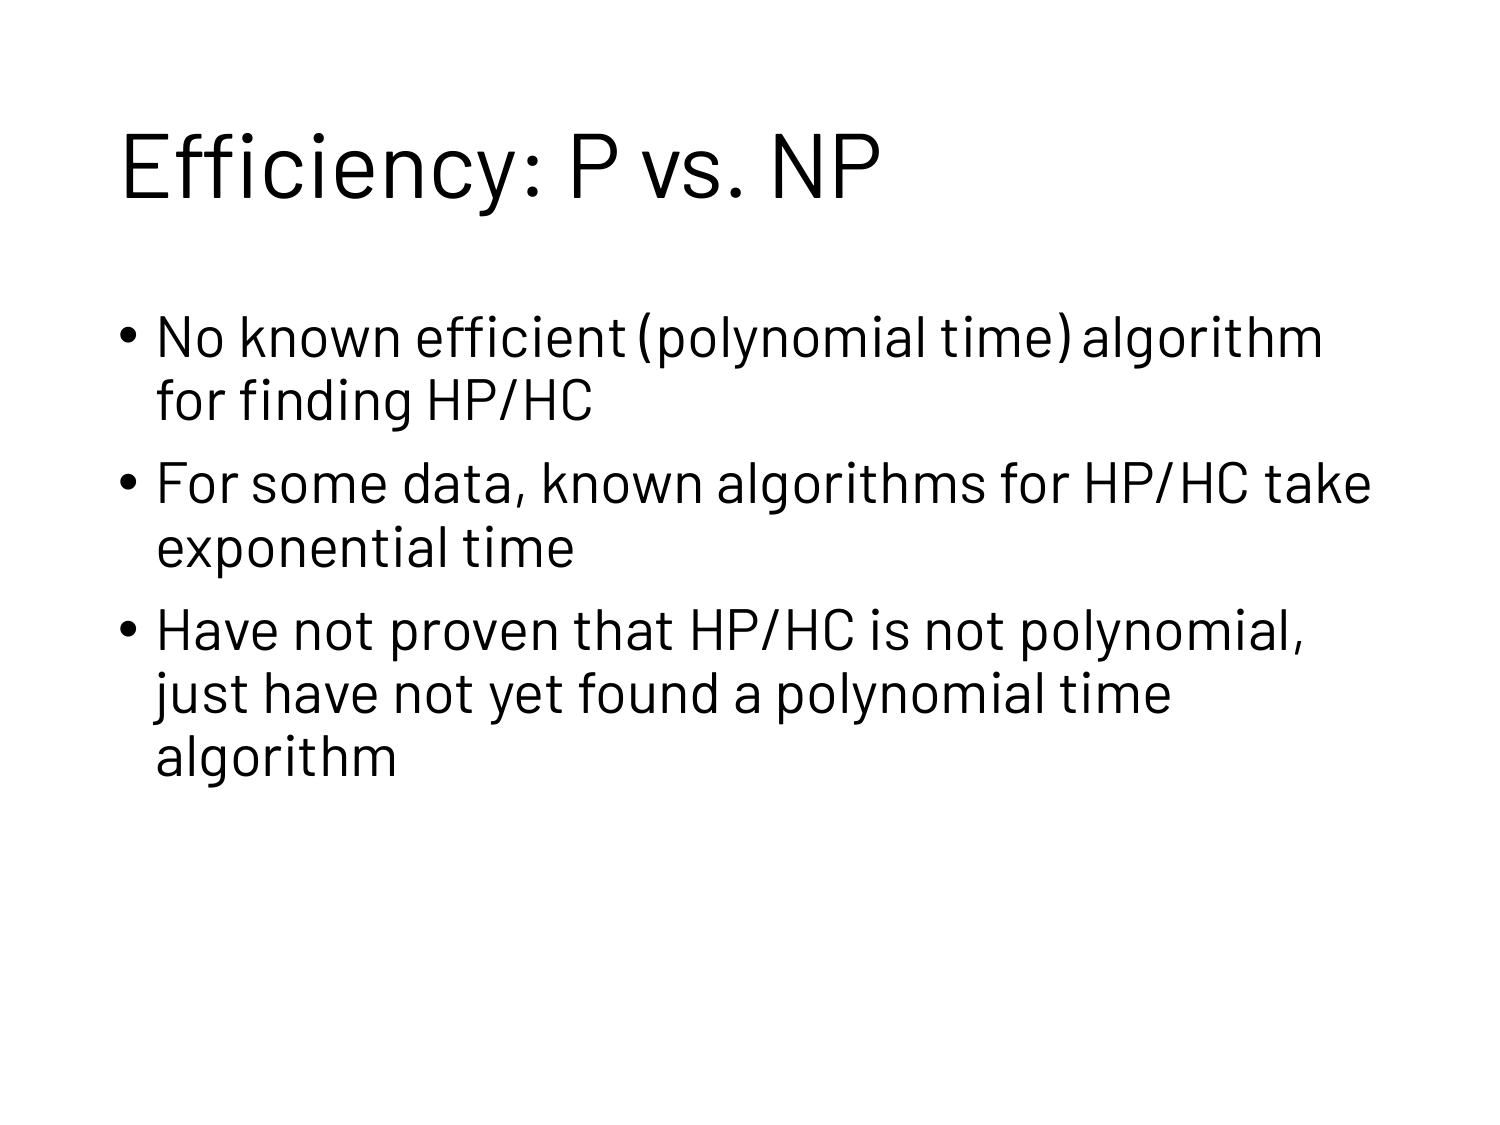

# Efficiency: P vs. NP
No known efficient (polynomial time) algorithm for finding HP/HC
For some data, known algorithms for HP/HC take exponential time
Have not proven that HP/HC is not polynomial, just have not yet found a polynomial time algorithm